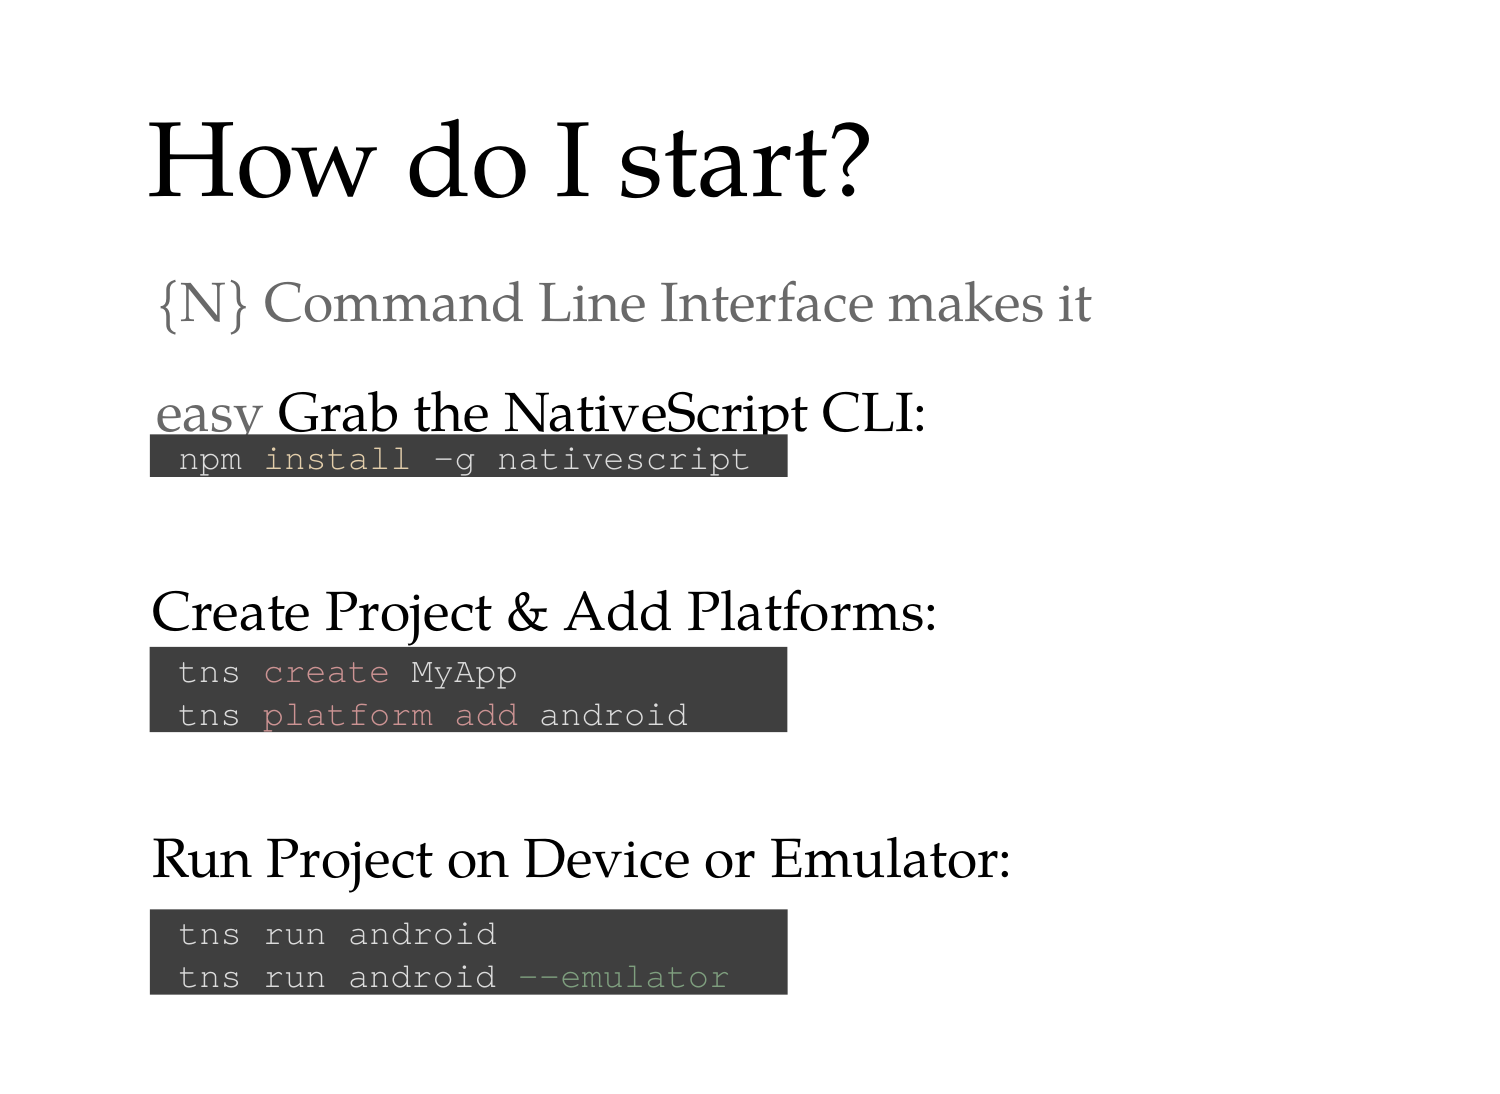

# How do I start?
{N} Command Line Interface makes it easy Grab the NativeScript CLI:
npm install -g nativescript
Create Project & Add Platforms:
tns create MyApp
tns platform add android
Run Project on Device or Emulator:
tns run android
tns run android --emulator